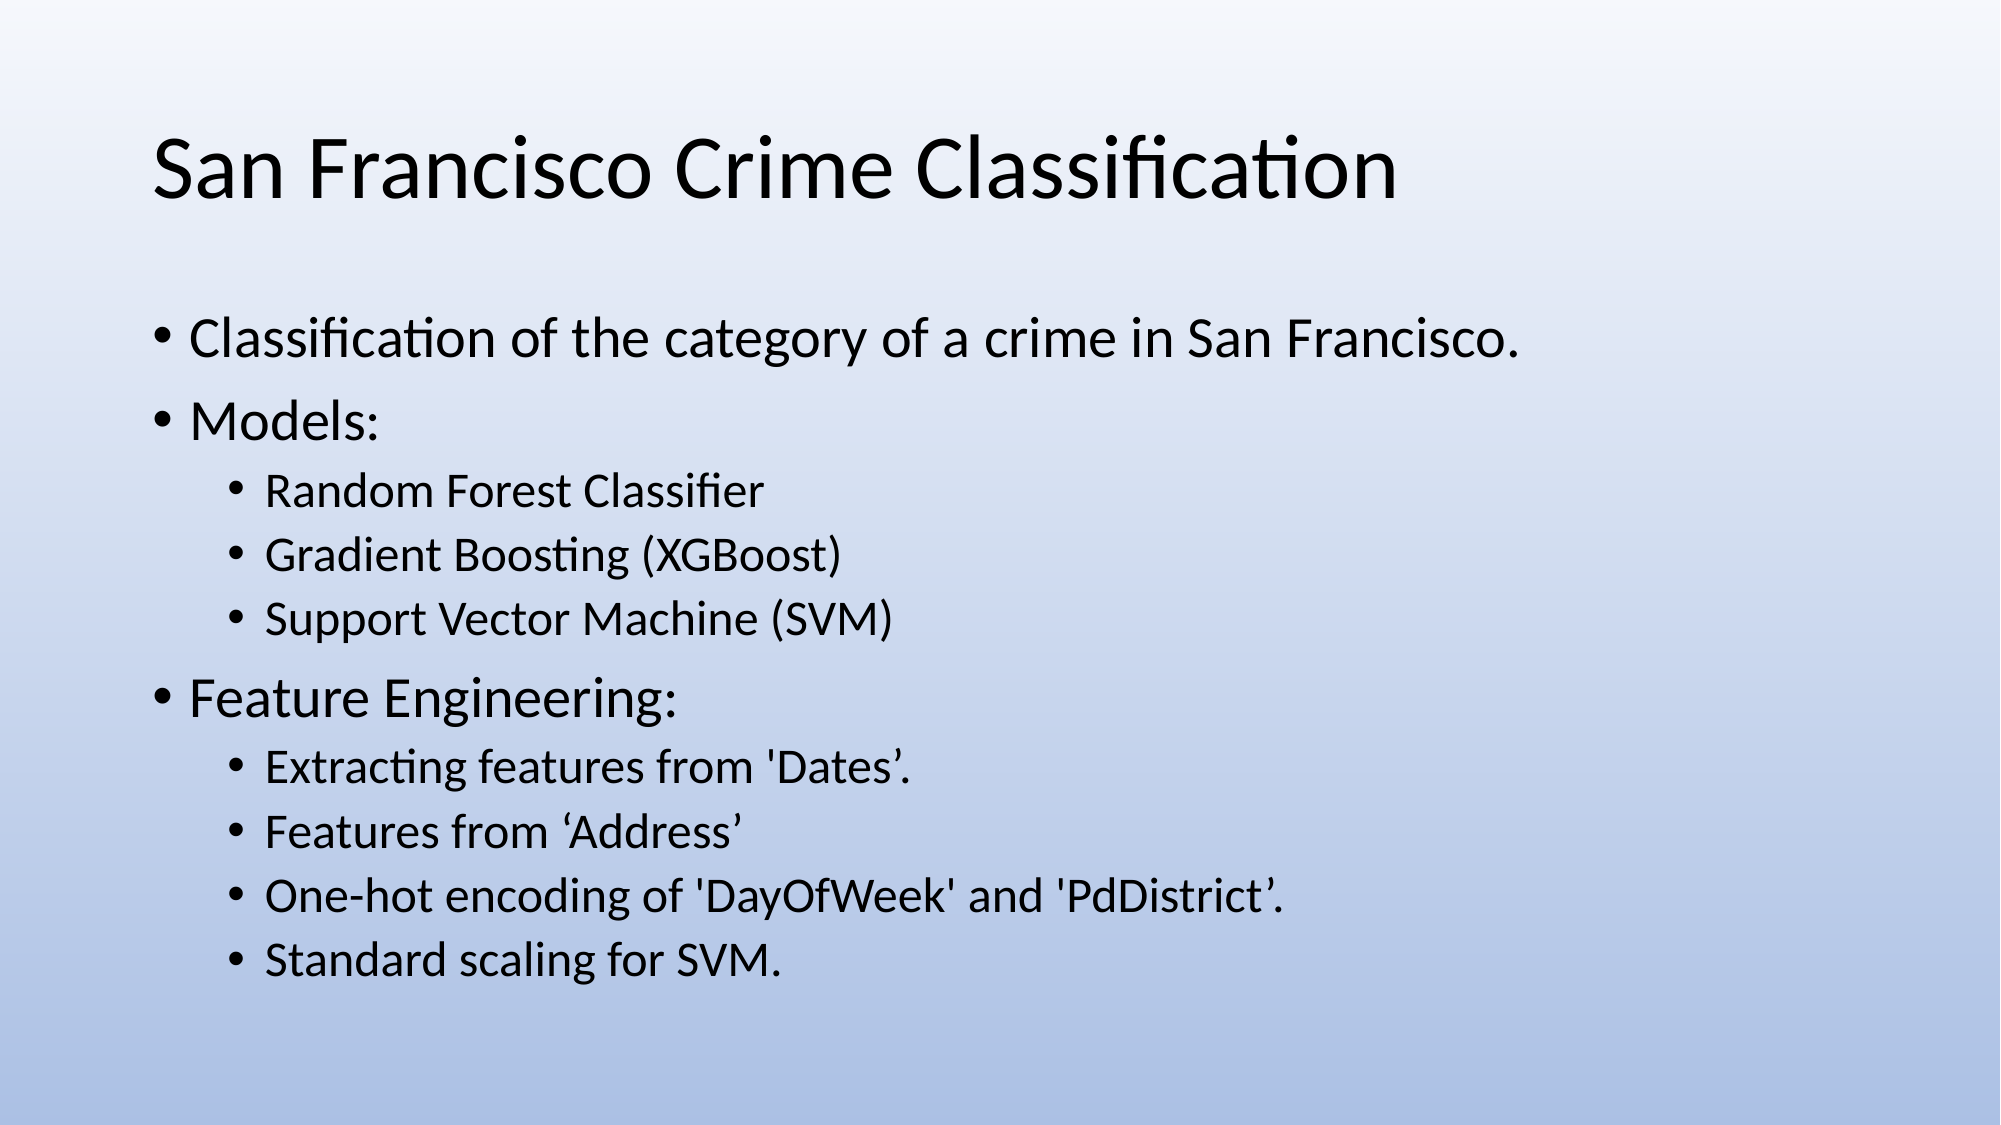

# San Francisco Crime Classification
Classification of the category of a crime in San Francisco.
Models:
Random Forest Classifier
Gradient Boosting (XGBoost)
Support Vector Machine (SVM)
Feature Engineering:
Extracting features from 'Dates’.
Features from ‘Address’
One-hot encoding of 'DayOfWeek' and 'PdDistrict’.
Standard scaling for SVM.